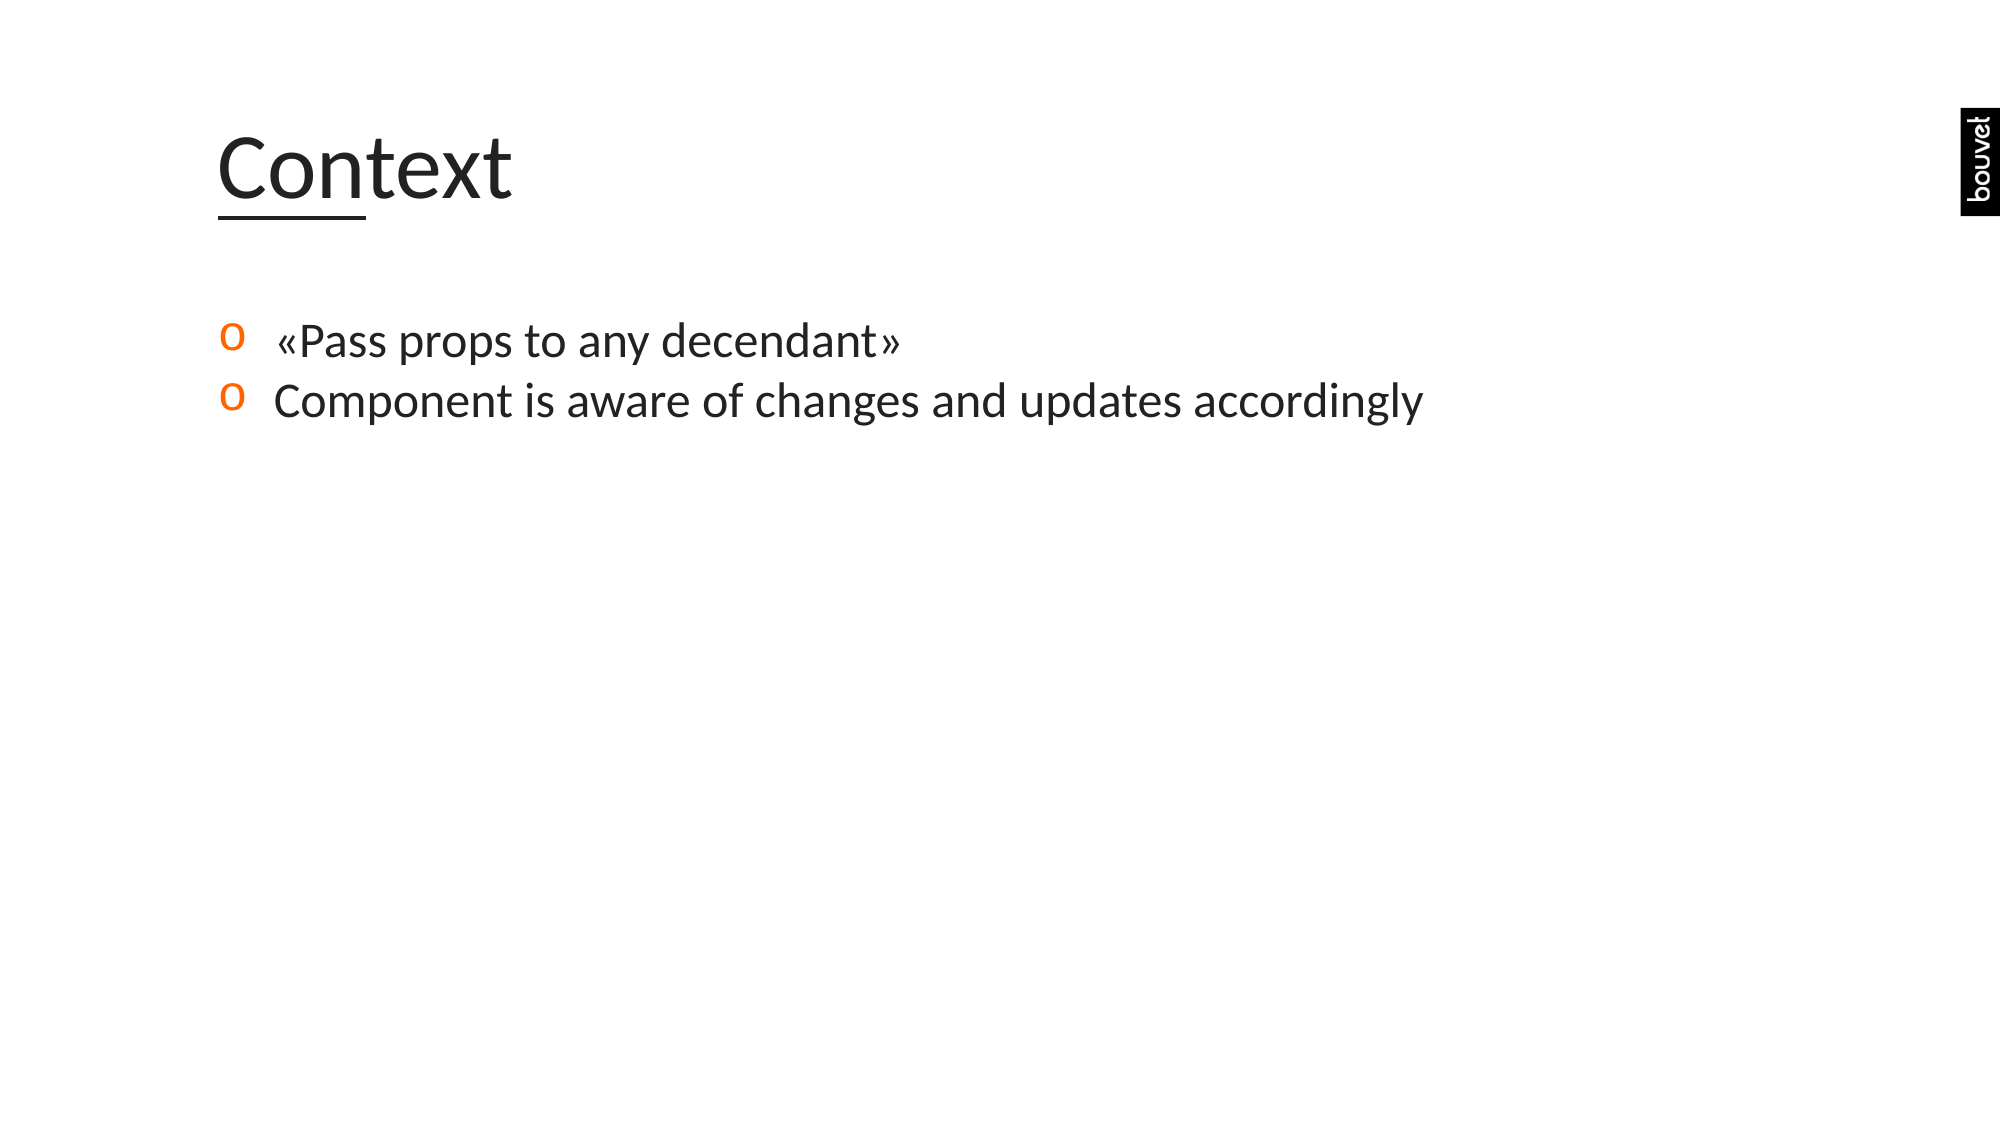

# Context
«Pass props to any decendant»
Component is aware of changes and updates accordingly